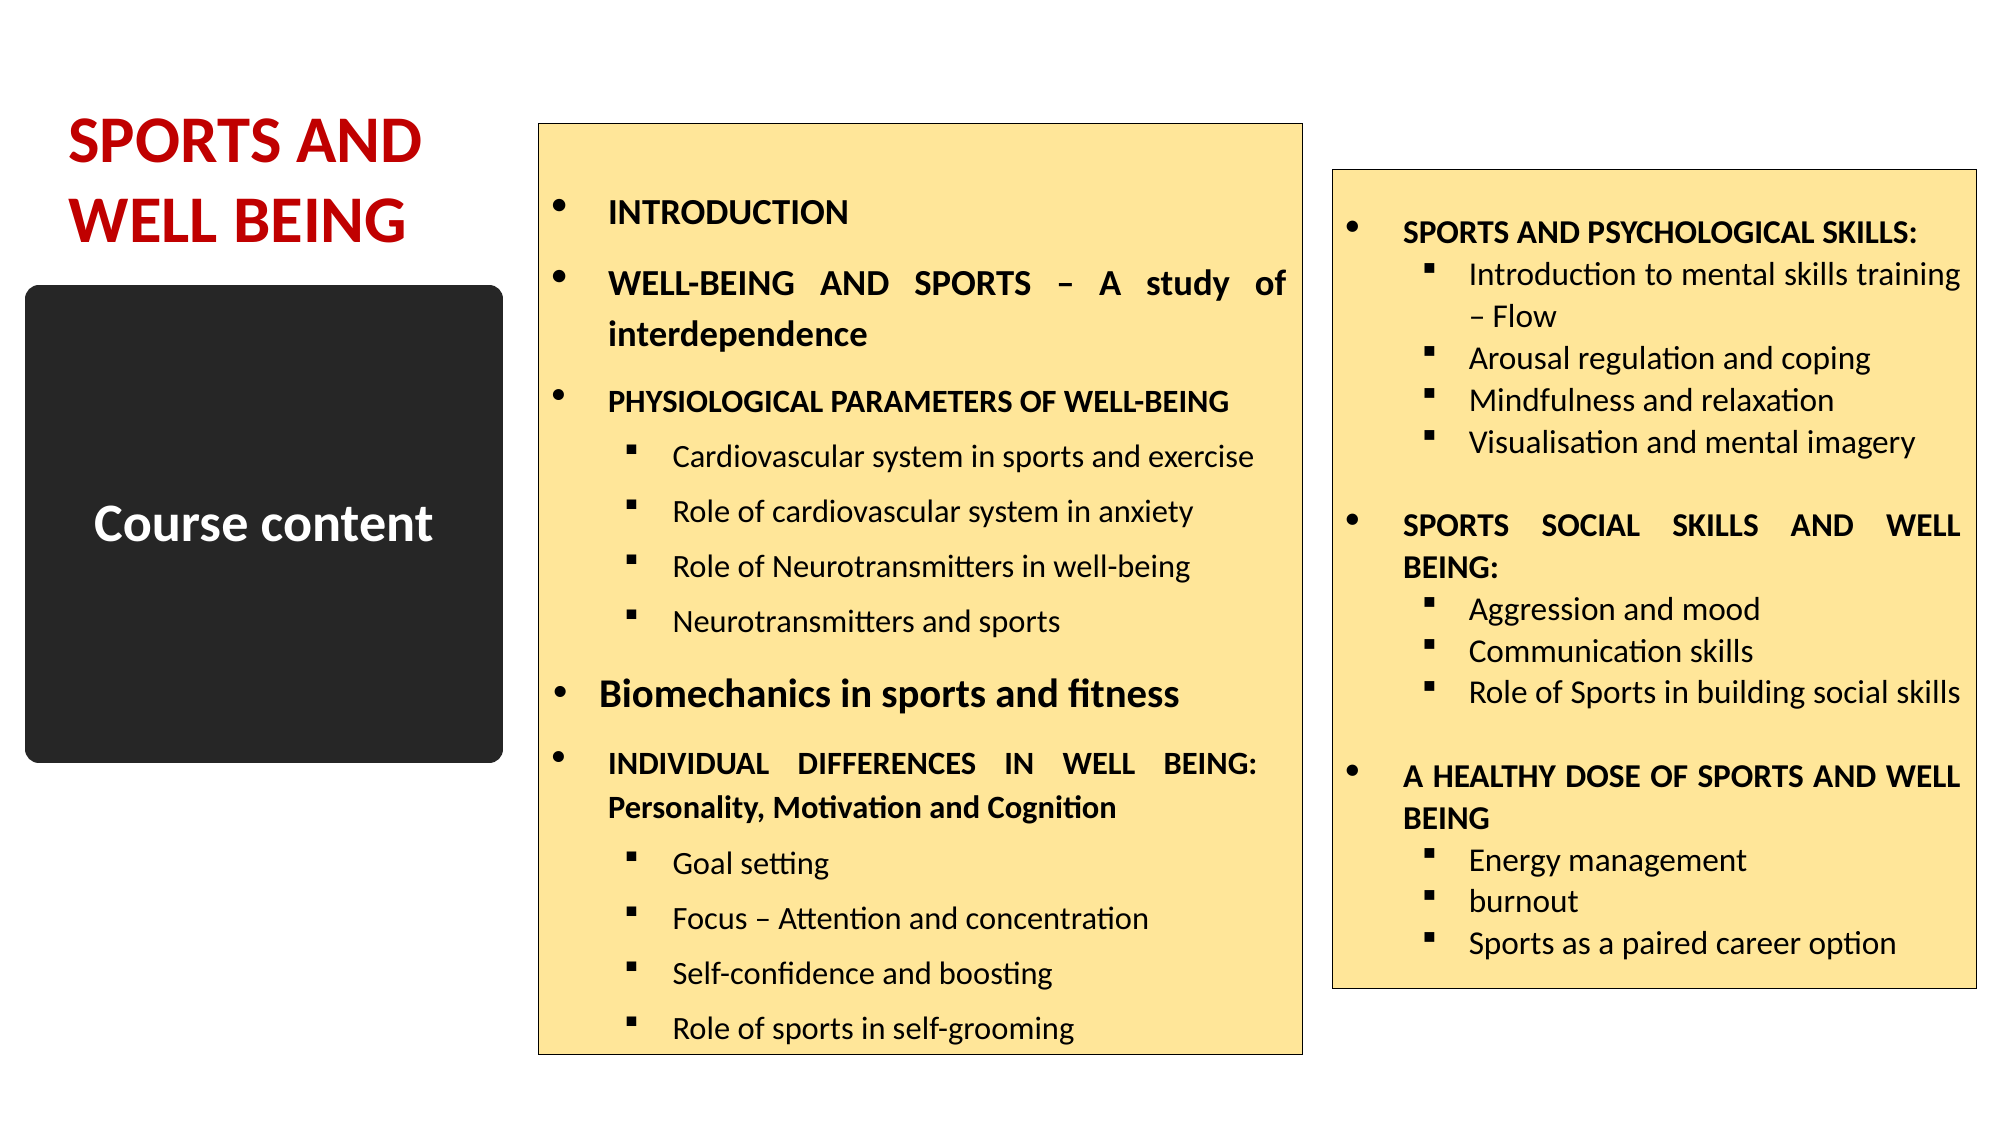

SPORTS AND WELL BEING

INTRODUCTION
WELL-BEING AND SPORTS – A study of interdependence
PHYSIOLOGICAL PARAMETERS OF WELL-BEING
Cardiovascular system in sports and exercise
Role of cardiovascular system in anxiety
Role of Neurotransmitters in well-being
Neurotransmitters and sports
 Biomechanics in sports and fitness
INDIVIDUAL DIFFERENCES IN WELL BEING:  Personality, Motivation and Cognition
Goal setting
Focus – Attention and concentration
Self-confidence and boosting
Role of sports in self-grooming

SPORTS AND PSYCHOLOGICAL SKILLS:
Introduction to mental skills training – Flow
Arousal regulation and coping
Mindfulness and relaxation
Visualisation and mental imagery

SPORTS SOCIAL SKILLS AND WELL BEING:
Aggression and mood
Communication skills
Role of Sports in building social skills

A HEALTHY DOSE OF SPORTS AND WELL BEING
Energy management
burnout
Sports as a paired career option
# Course content